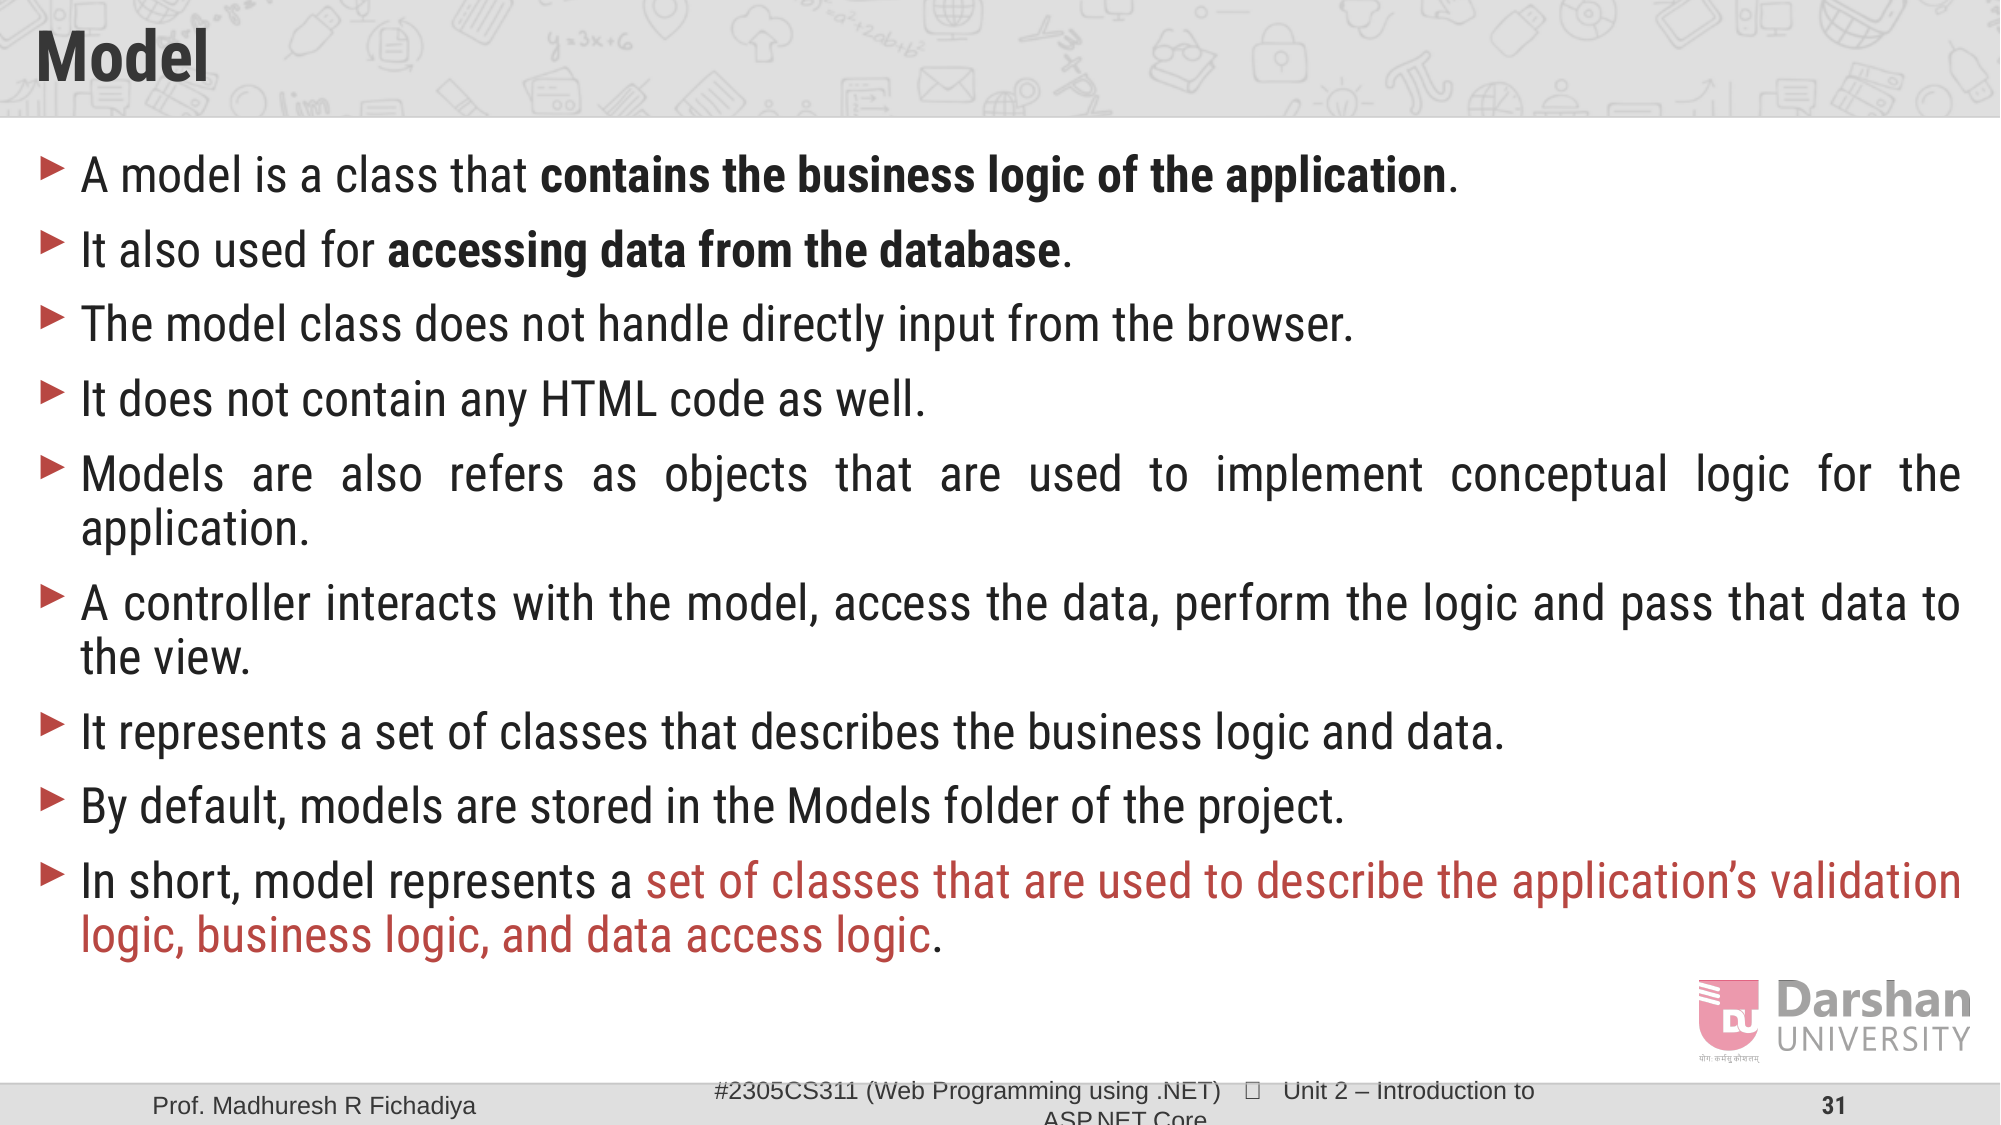

# Model
A model is a class that contains the business logic of the application.
It also used for accessing data from the database.
The model class does not handle directly input from the browser.
It does not contain any HTML code as well.
Models are also refers as objects that are used to implement conceptual logic for the application.
A controller interacts with the model, access the data, perform the logic and pass that data to the view.
It represents a set of classes that describes the business logic and data.
By default, models are stored in the Models folder of the project.
In short, model represents a set of classes that are used to describe the application’s validation logic, business logic, and data access logic.